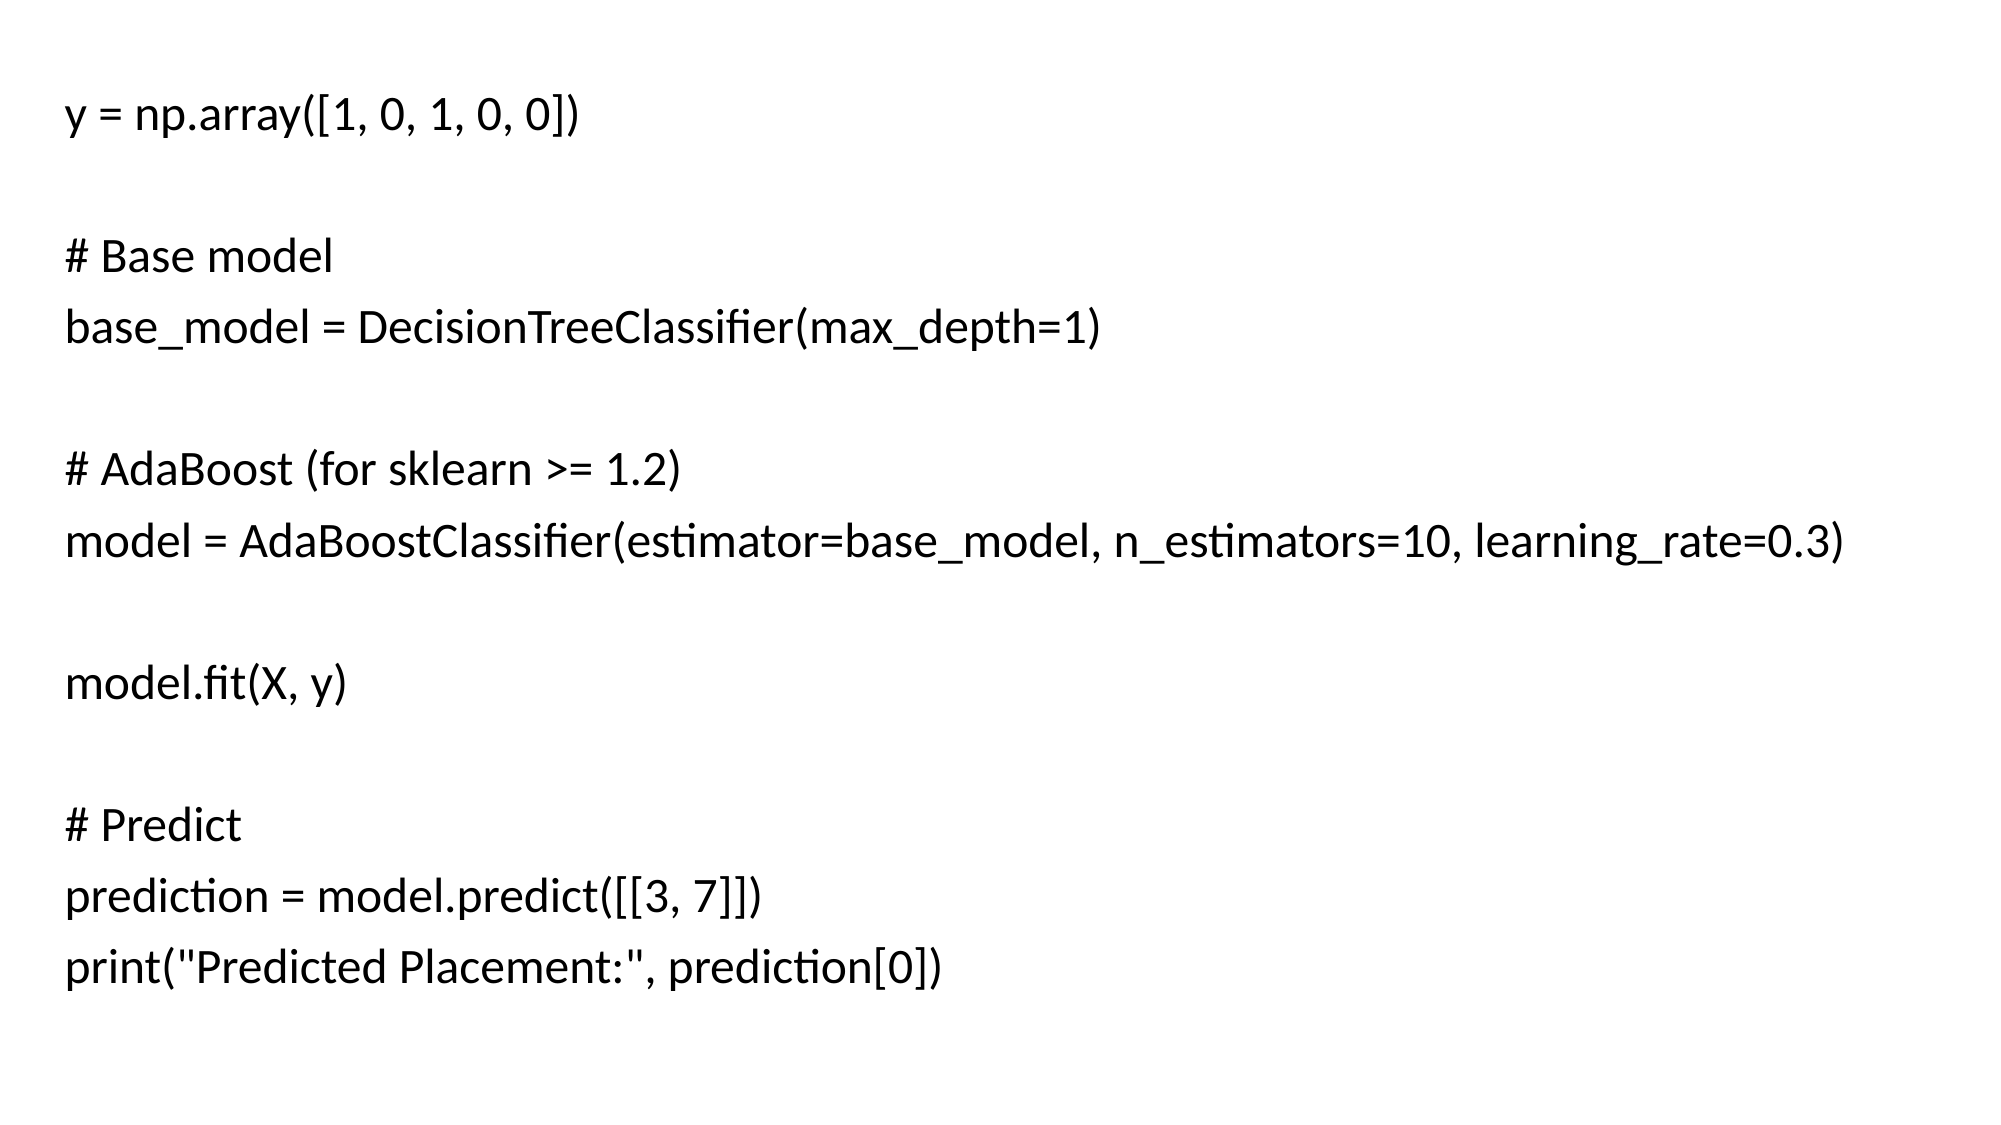

y = np.array([1, 0, 1, 0, 0])

# Base model
base_model = DecisionTreeClassifier(max_depth=1)

# AdaBoost (for sklearn >= 1.2)
model = AdaBoostClassifier(estimator=base_model, n_estimators=10, learning_rate=0.3)

model.fit(X, y)

# Predict
prediction = model.predict([[3, 7]])
print("Predicted Placement:", prediction[0])